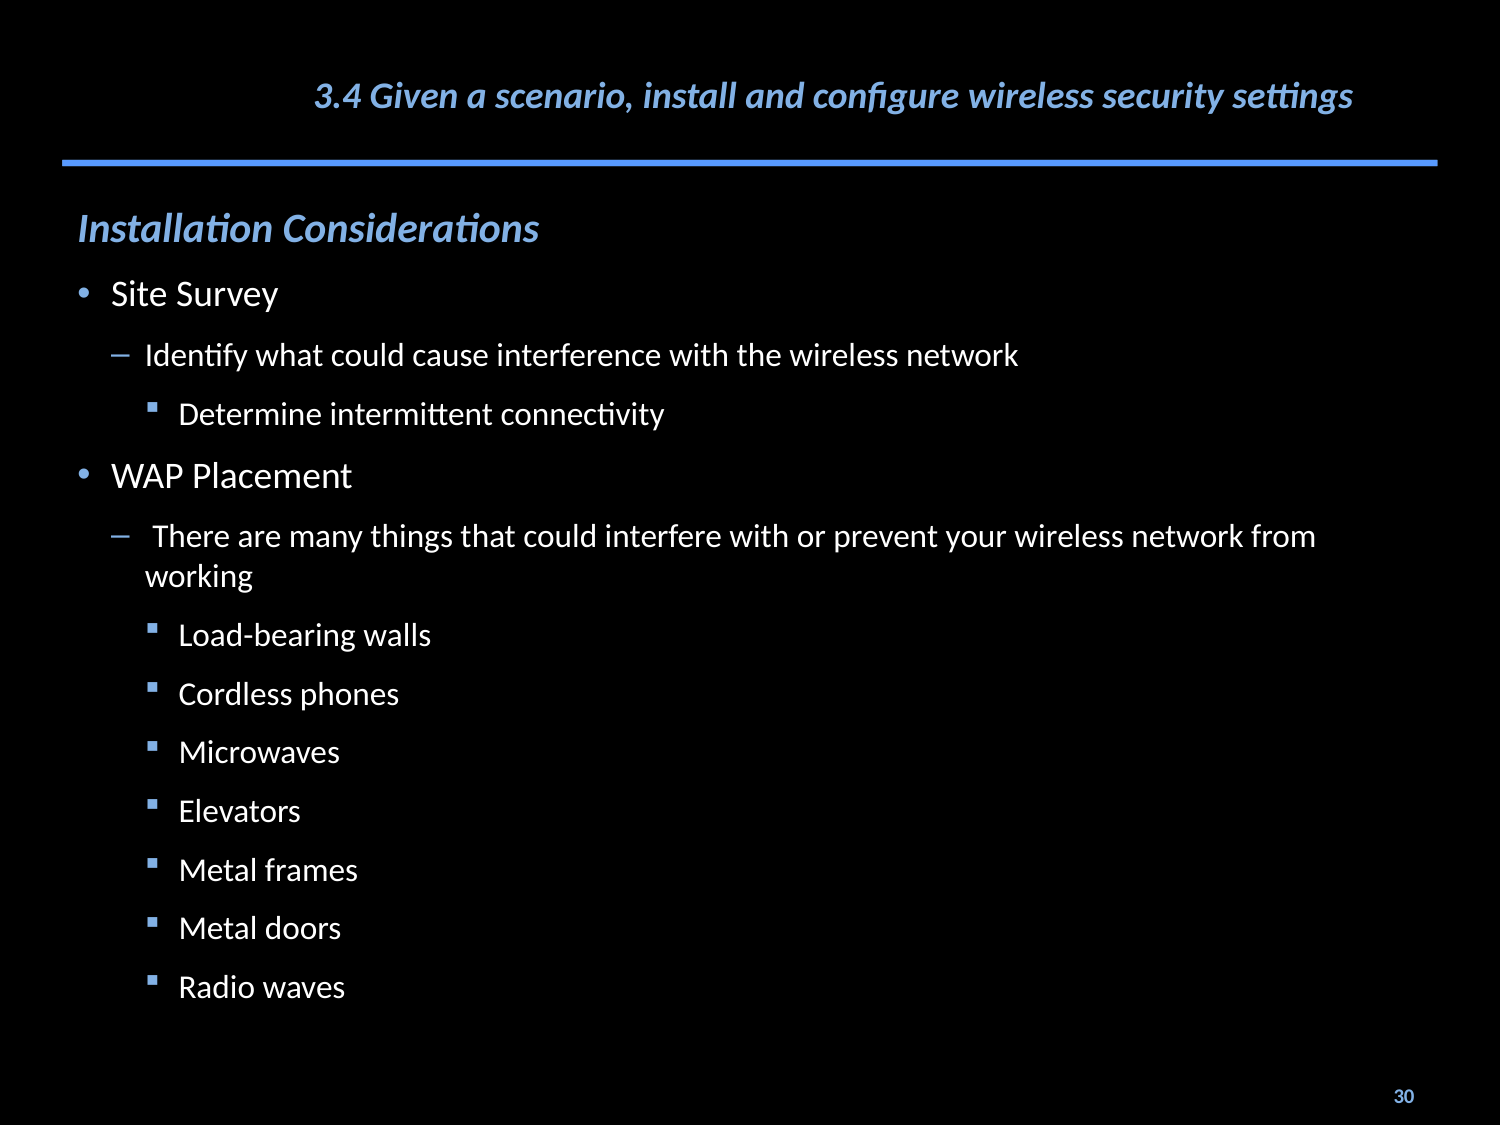

# 3.4 Given a scenario, install and configure wireless security settings
Installation Considerations
Site Survey
Identify what could cause interference with the wireless network
Determine intermittent connectivity
WAP Placement
 There are many things that could interfere with or prevent your wireless network from working
Load-bearing walls
Cordless phones
Microwaves
Elevators
Metal frames
Metal doors
Radio waves
30